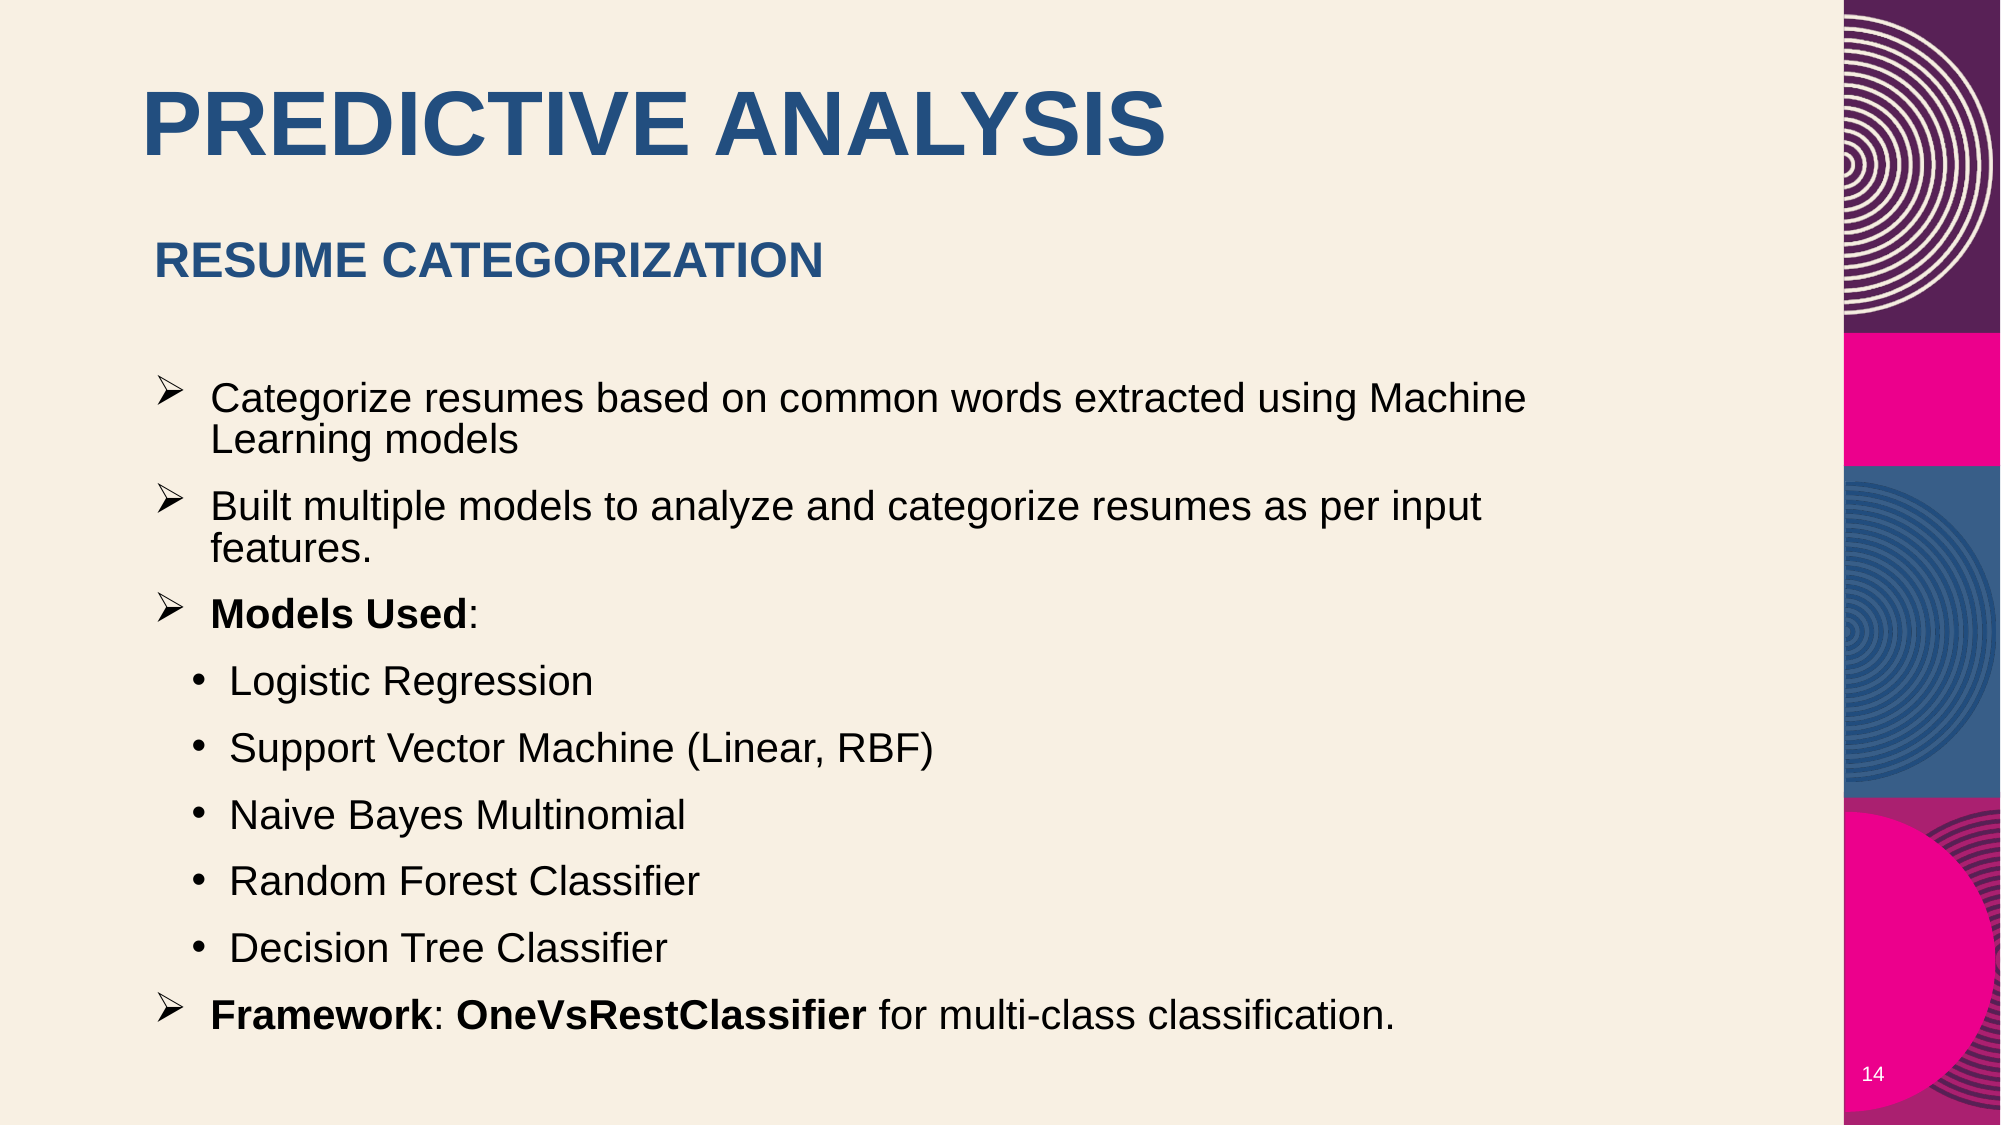

# PREDICTIVE ANALYSIS

RESUME CATEGORIZATION

Categorize resumes based on common words extracted using Machine Learning models
Built multiple models to analyze and categorize resumes as per input features.
Models Used:
Logistic Regression
Support Vector Machine (Linear, RBF)
Naive Bayes Multinomial
Random Forest Classifier
Decision Tree Classifier
Framework: OneVsRestClassifier for multi-class classification.
14